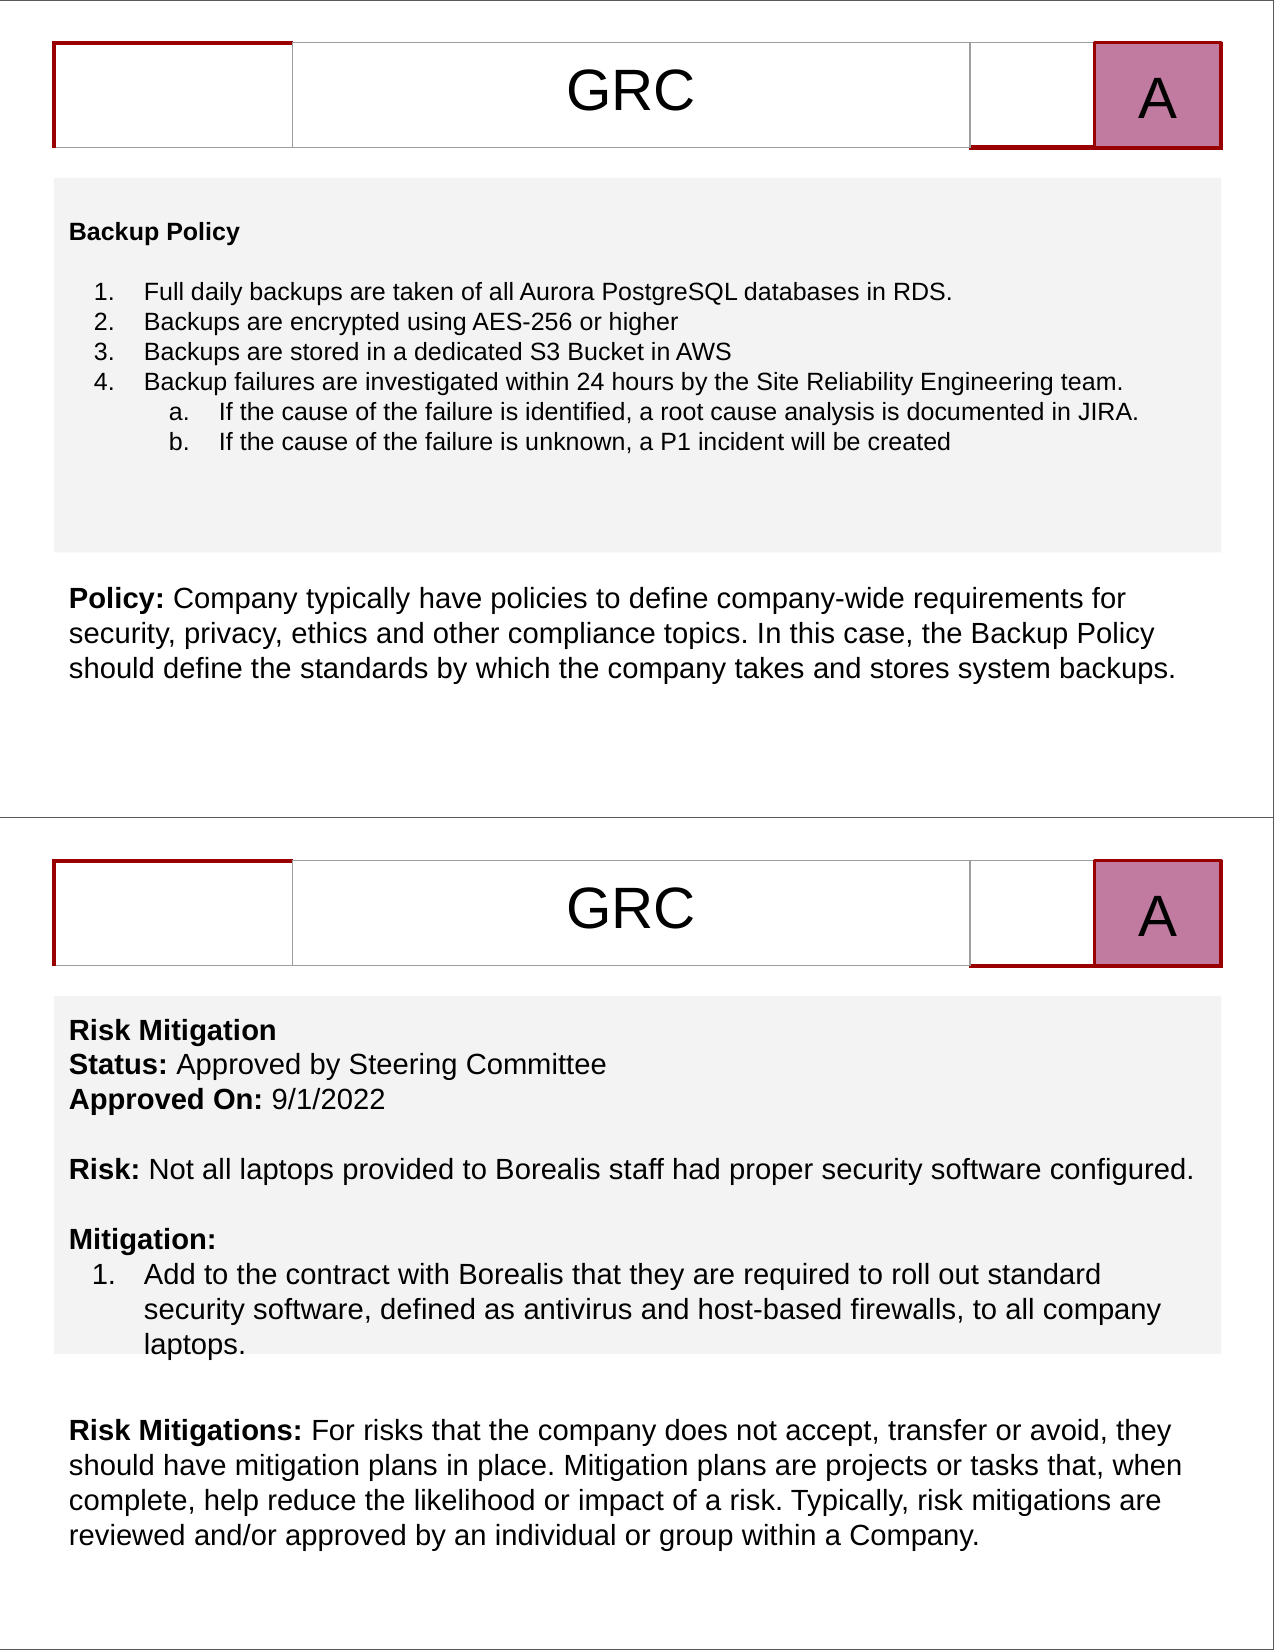

|  | GRC |  |
| --- | --- | --- |
A
Backup Policy

Full daily backups are taken of all Aurora PostgreSQL databases in RDS.
Backups are encrypted using AES-256 or higher
Backups are stored in a dedicated S3 Bucket in AWS
Backup failures are investigated within 24 hours by the Site Reliability Engineering team.
If the cause of the failure is identified, a root cause analysis is documented in JIRA.
If the cause of the failure is unknown, a P1 incident will be created

Policy: Company typically have policies to define company-wide requirements for security, privacy, ethics and other compliance topics. In this case, the Backup Policy should define the standards by which the company takes and stores system backups.

A
|  | GRC |  |
| --- | --- | --- |
Risk Mitigation
Status: Approved by Steering Committee
Approved On: 9/1/2022

Risk: Not all laptops provided to Borealis staff had proper security software configured.

Mitigation:
Add to the contract with Borealis that they are required to roll out standard security software, defined as antivirus and host-based firewalls, to all company laptops.
Risk Mitigations: For risks that the company does not accept, transfer or avoid, they should have mitigation plans in place. Mitigation plans are projects or tasks that, when complete, help reduce the likelihood or impact of a risk. Typically, risk mitigations are reviewed and/or approved by an individual or group within a Company.